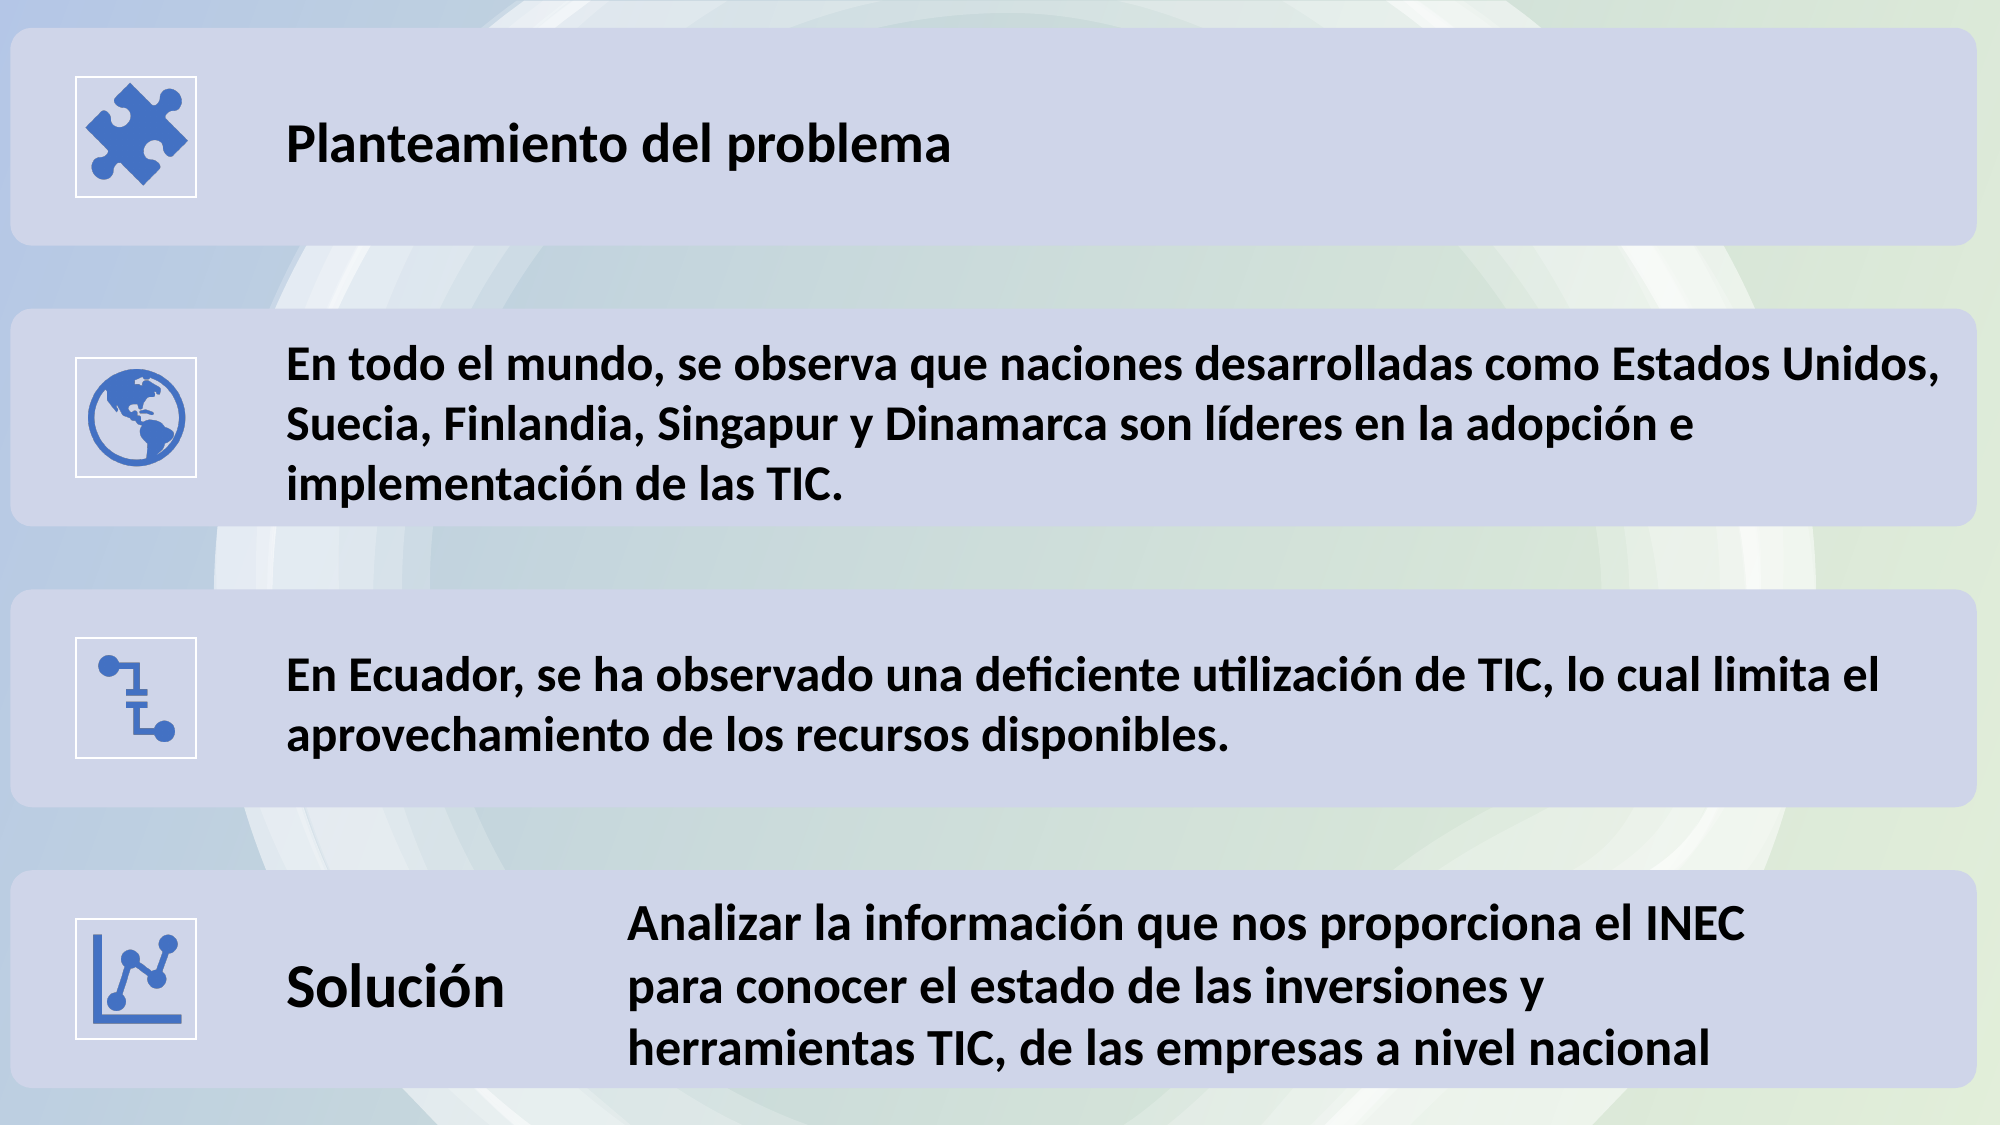

Planteamiento del problema
En todo el mundo, se observa que naciones desarrolladas como Estados Unidos, Suecia, Finlandia, Singapur y Dinamarca son líderes en la adopción e implementación de las TIC.
En Ecuador, se ha observado una deficiente utilización de TIC, lo cual limita el aprovechamiento de los recursos disponibles.
Solución
Analizar la información que nos proporciona el INEC para conocer el estado de las inversiones y herramientas TIC, de las empresas a nivel nacional